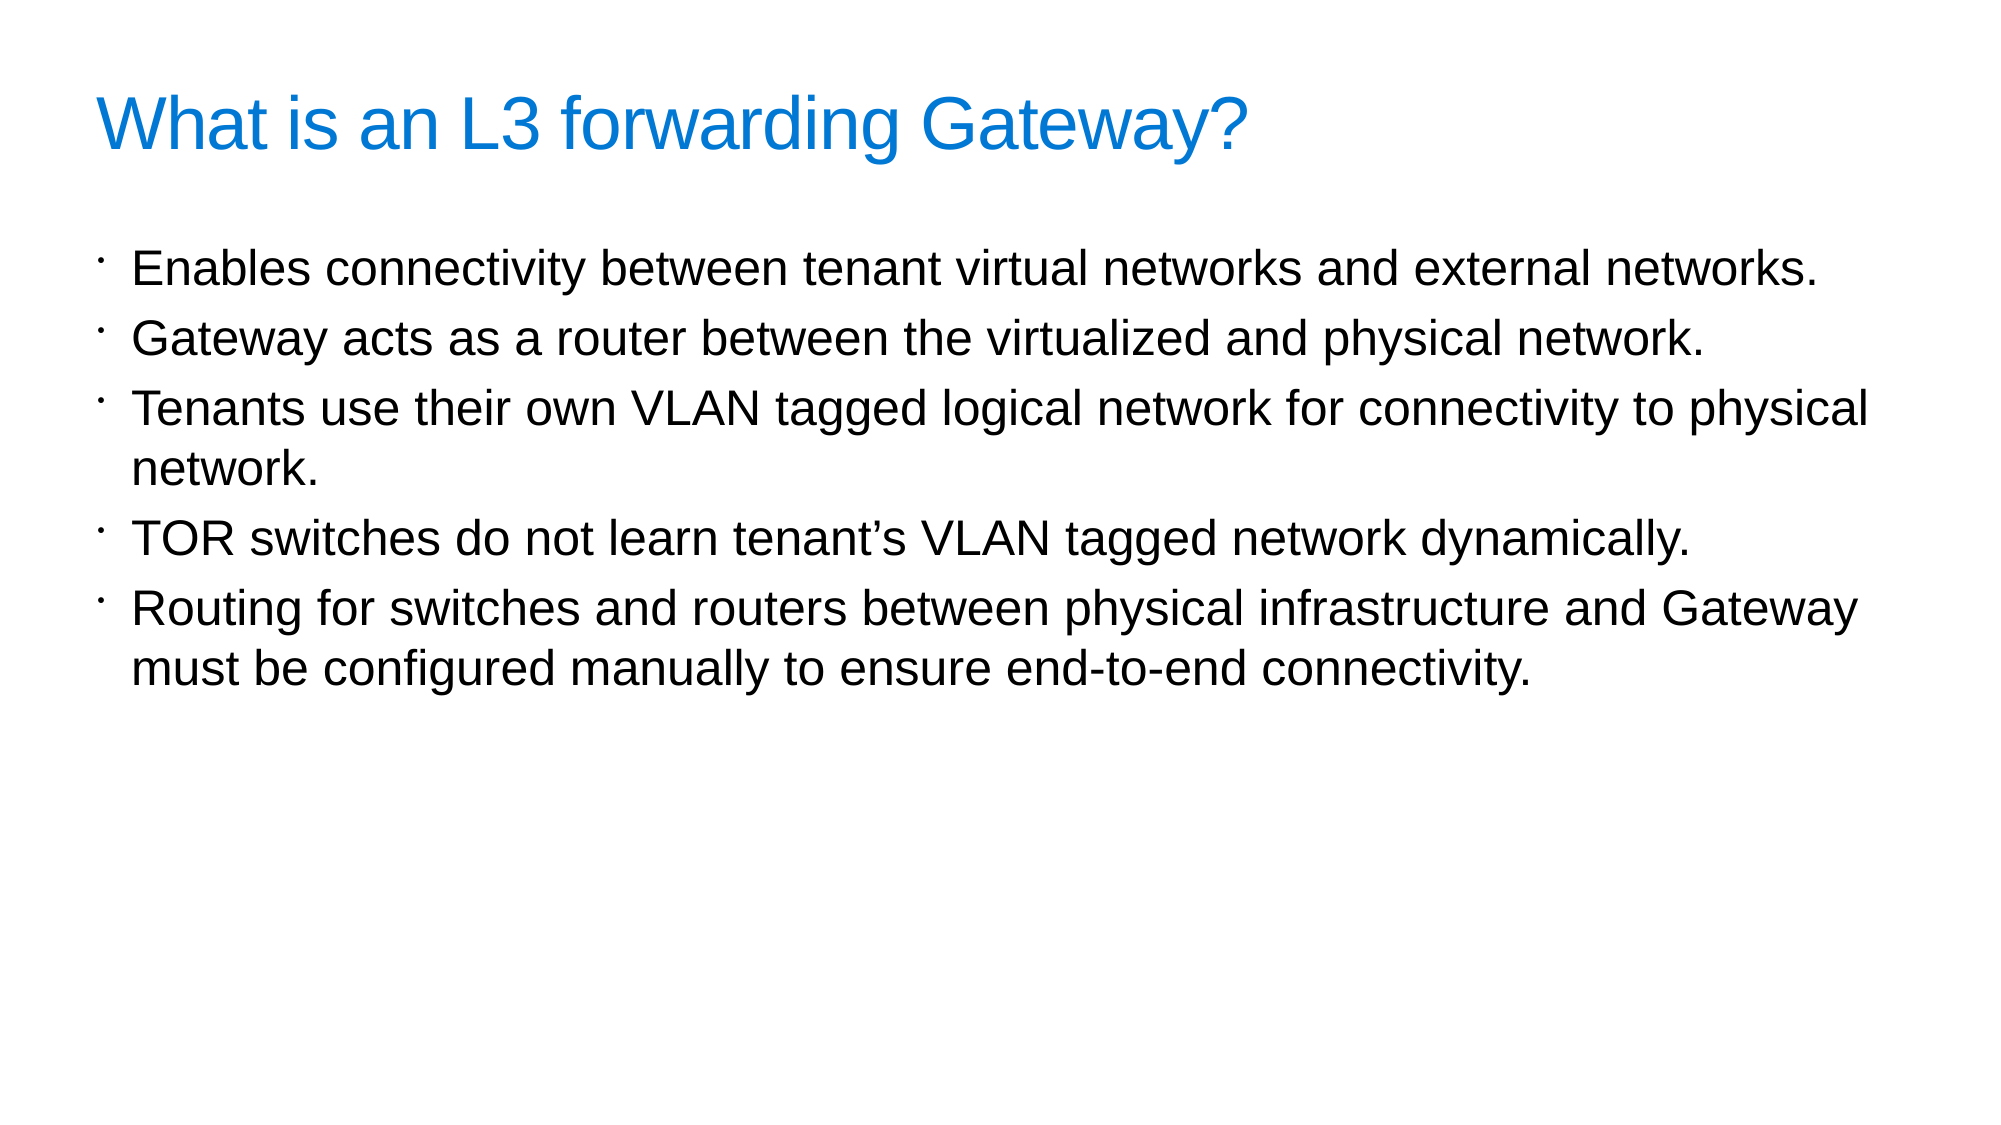

# What is an L3 forwarding Gateway?
Enables connectivity between tenant virtual networks and external networks.
Gateway acts as a router between the virtualized and physical network.
Tenants use their own VLAN tagged logical network for connectivity to physical network.
TOR switches do not learn tenant’s VLAN tagged network dynamically.
Routing for switches and routers between physical infrastructure and Gateway must be configured manually to ensure end-to-end connectivity.